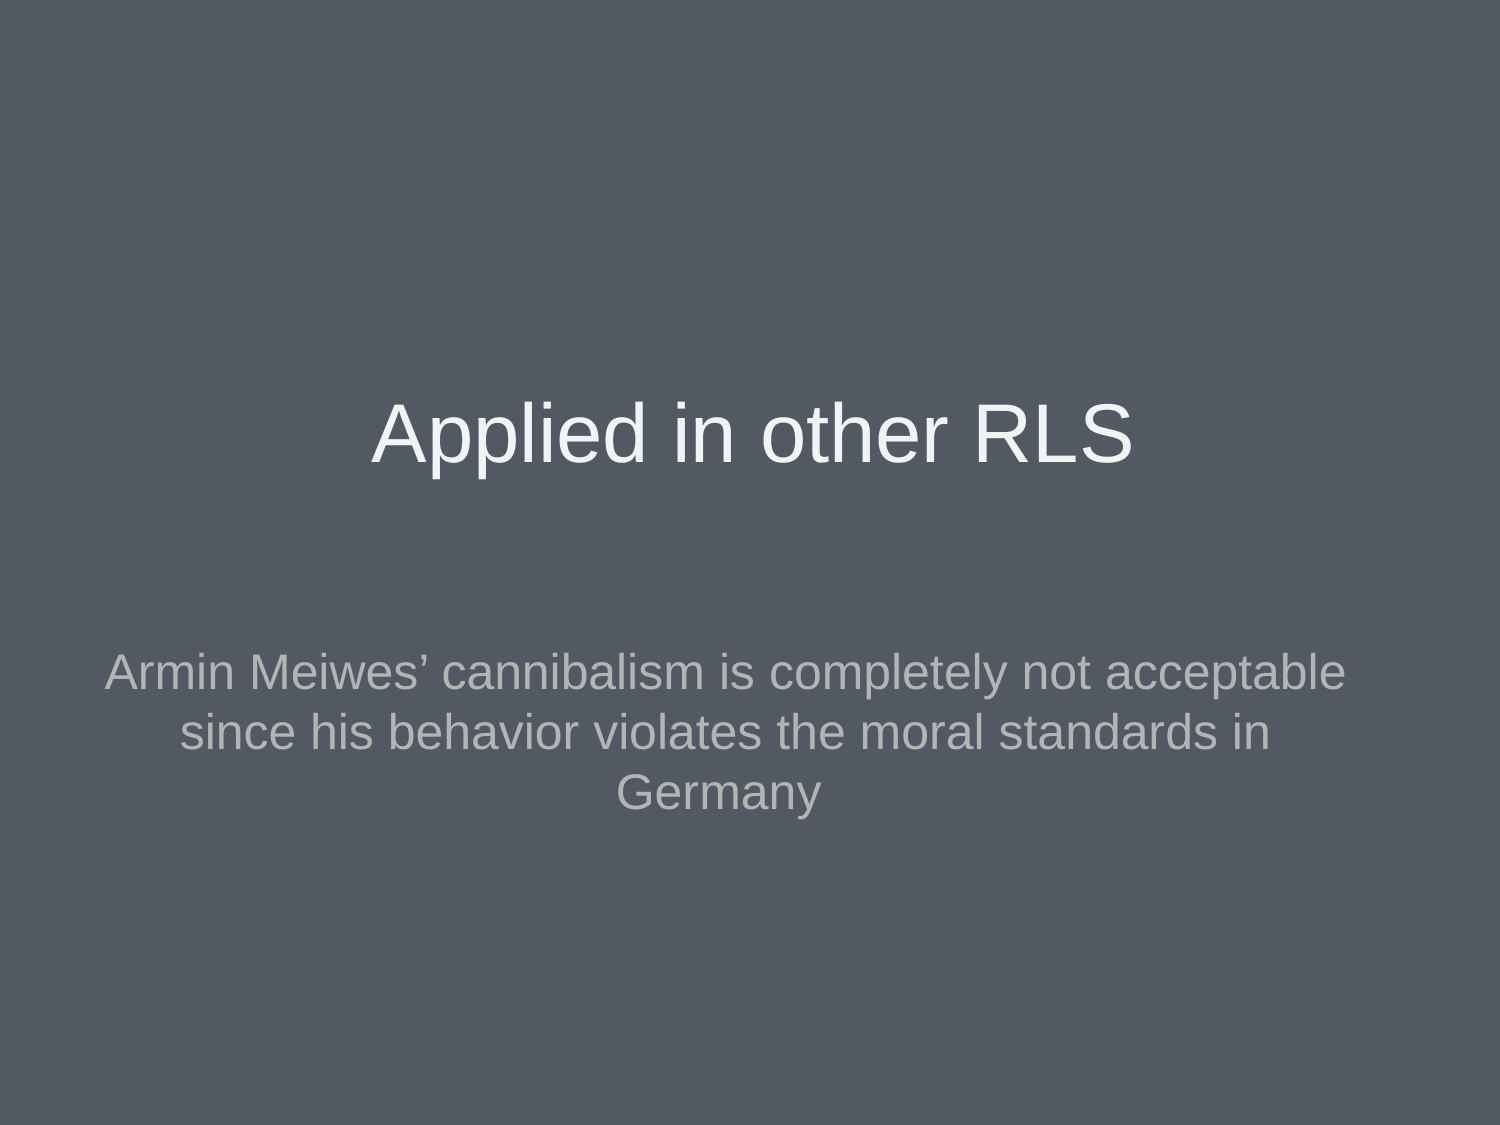

Applied in other RLS
Armin Meiwes’ cannibalism is completely not acceptable
since his behavior violates the moral standards in Germany